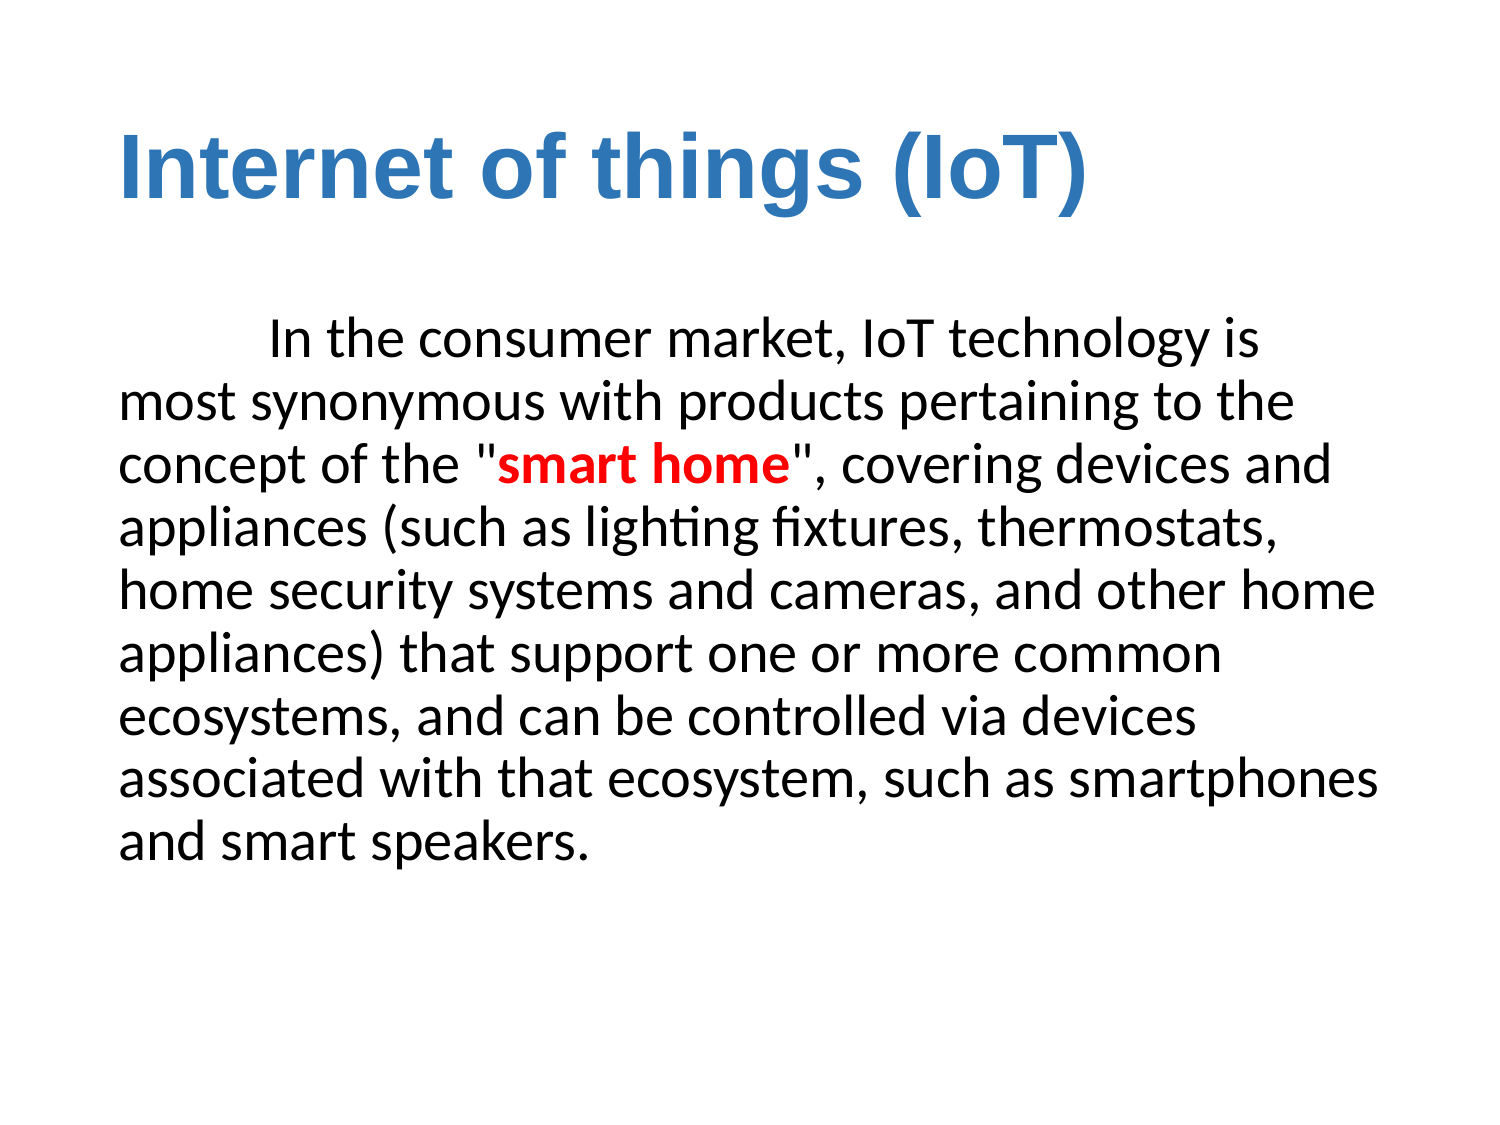

# Internet of things (IoT)
	In the consumer market, IoT technology is most synonymous with products pertaining to the concept of the "smart home", covering devices and appliances (such as lighting fixtures, thermostats, home security systems and cameras, and other home appliances) that support one or more common ecosystems, and can be controlled via devices associated with that ecosystem, such as smartphones and smart speakers.